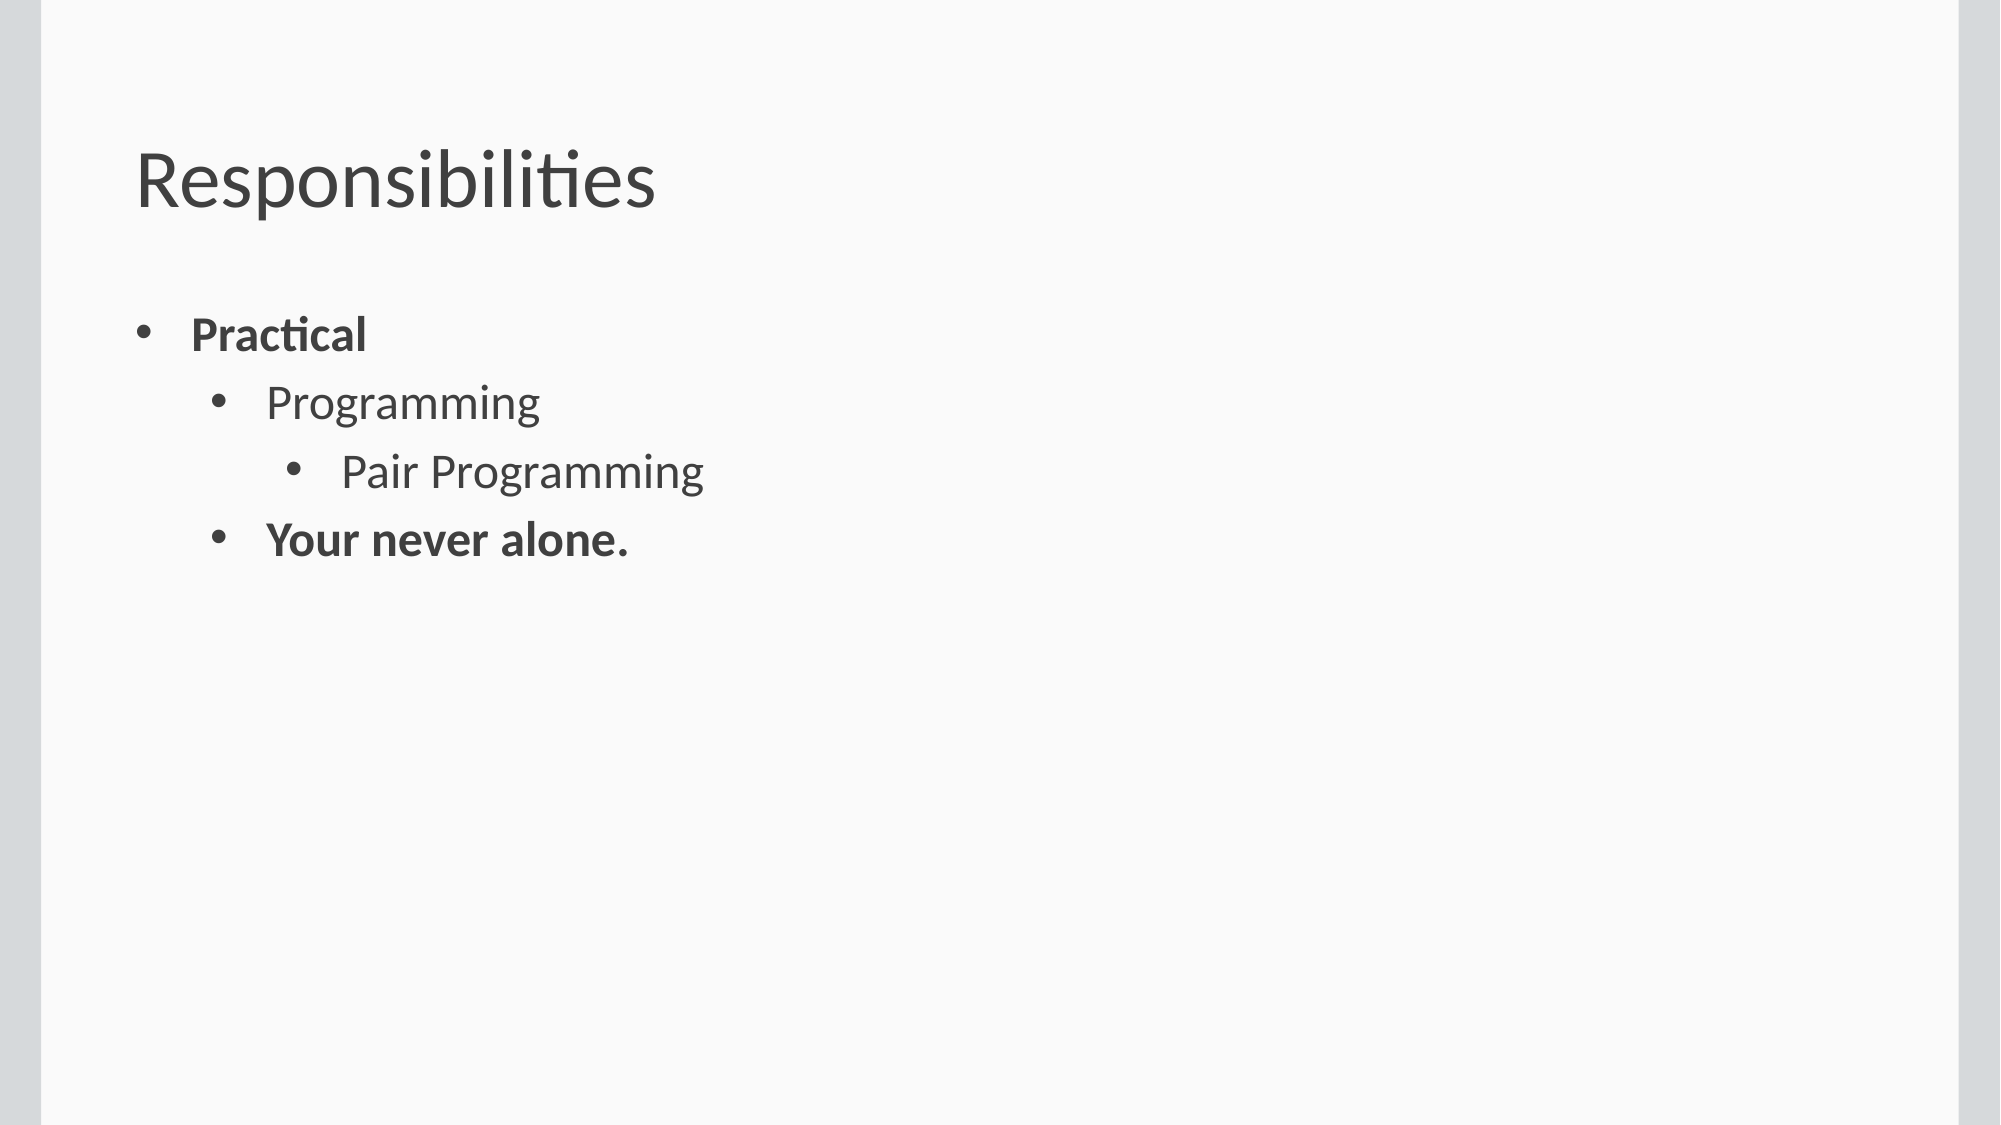

Responsibilities
Practical
Programming
Pair Programming
Your never alone.